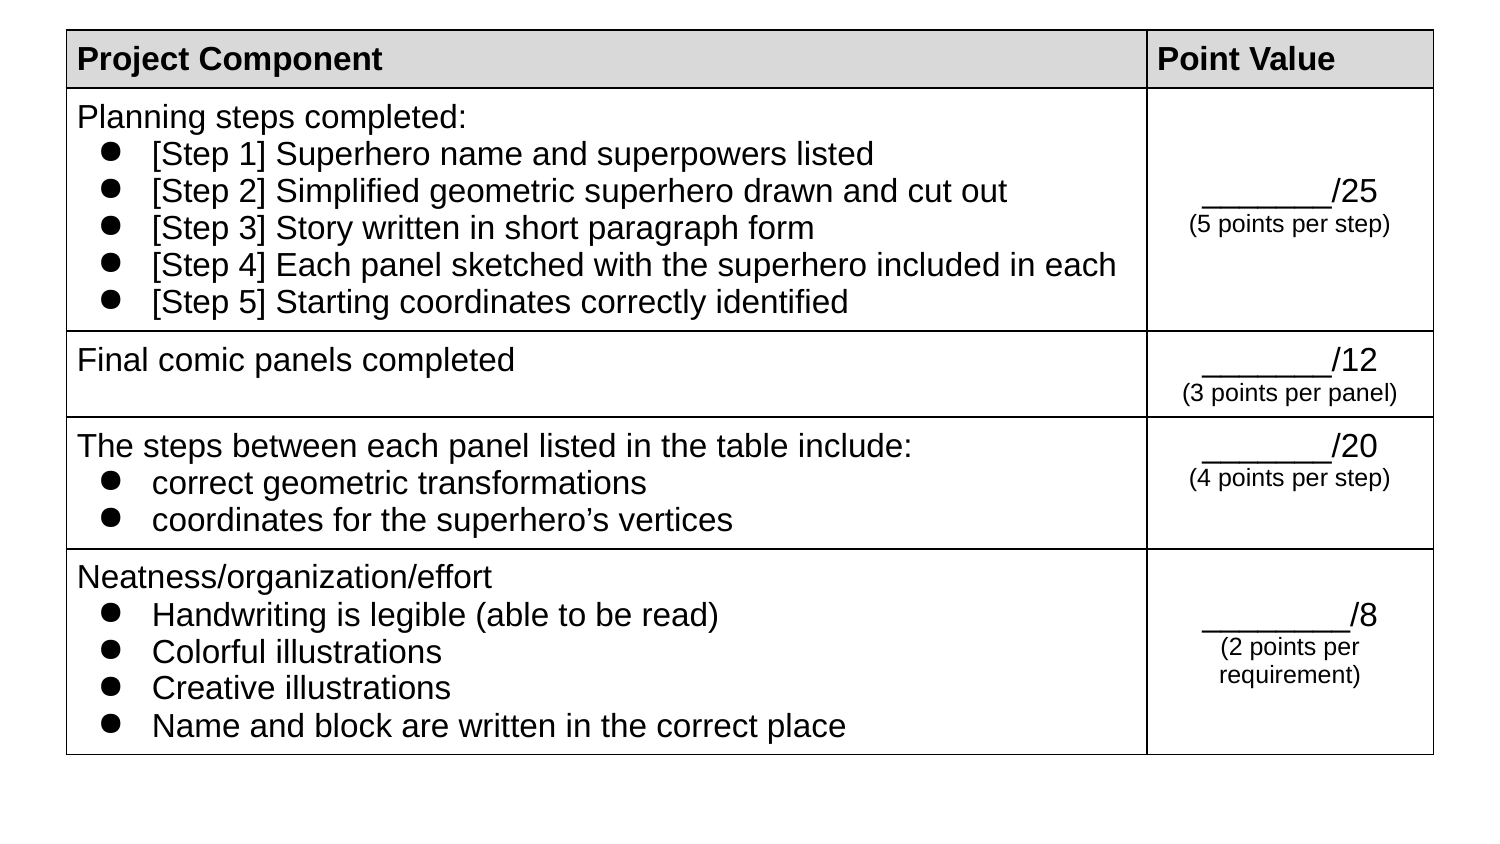

| Project Component | Point Value |
| --- | --- |
| Planning steps completed: [Step 1] Superhero name and superpowers listed [Step 2] Simplified geometric superhero drawn and cut out [Step 3] Story written in short paragraph form [Step 4] Each panel sketched with the superhero included in each [Step 5] Starting coordinates correctly identified | \_\_\_\_\_\_\_/25 (5 points per step) |
| Final comic panels completed | \_\_\_\_\_\_\_/12 (3 points per panel) |
| The steps between each panel listed in the table include: correct geometric transformations coordinates for the superhero’s vertices | \_\_\_\_\_\_\_/20 (4 points per step) |
| Neatness/organization/effort Handwriting is legible (able to be read) Colorful illustrations Creative illustrations Name and block are written in the correct place | \_\_\_\_\_\_\_\_/8 (2 points per requirement) |